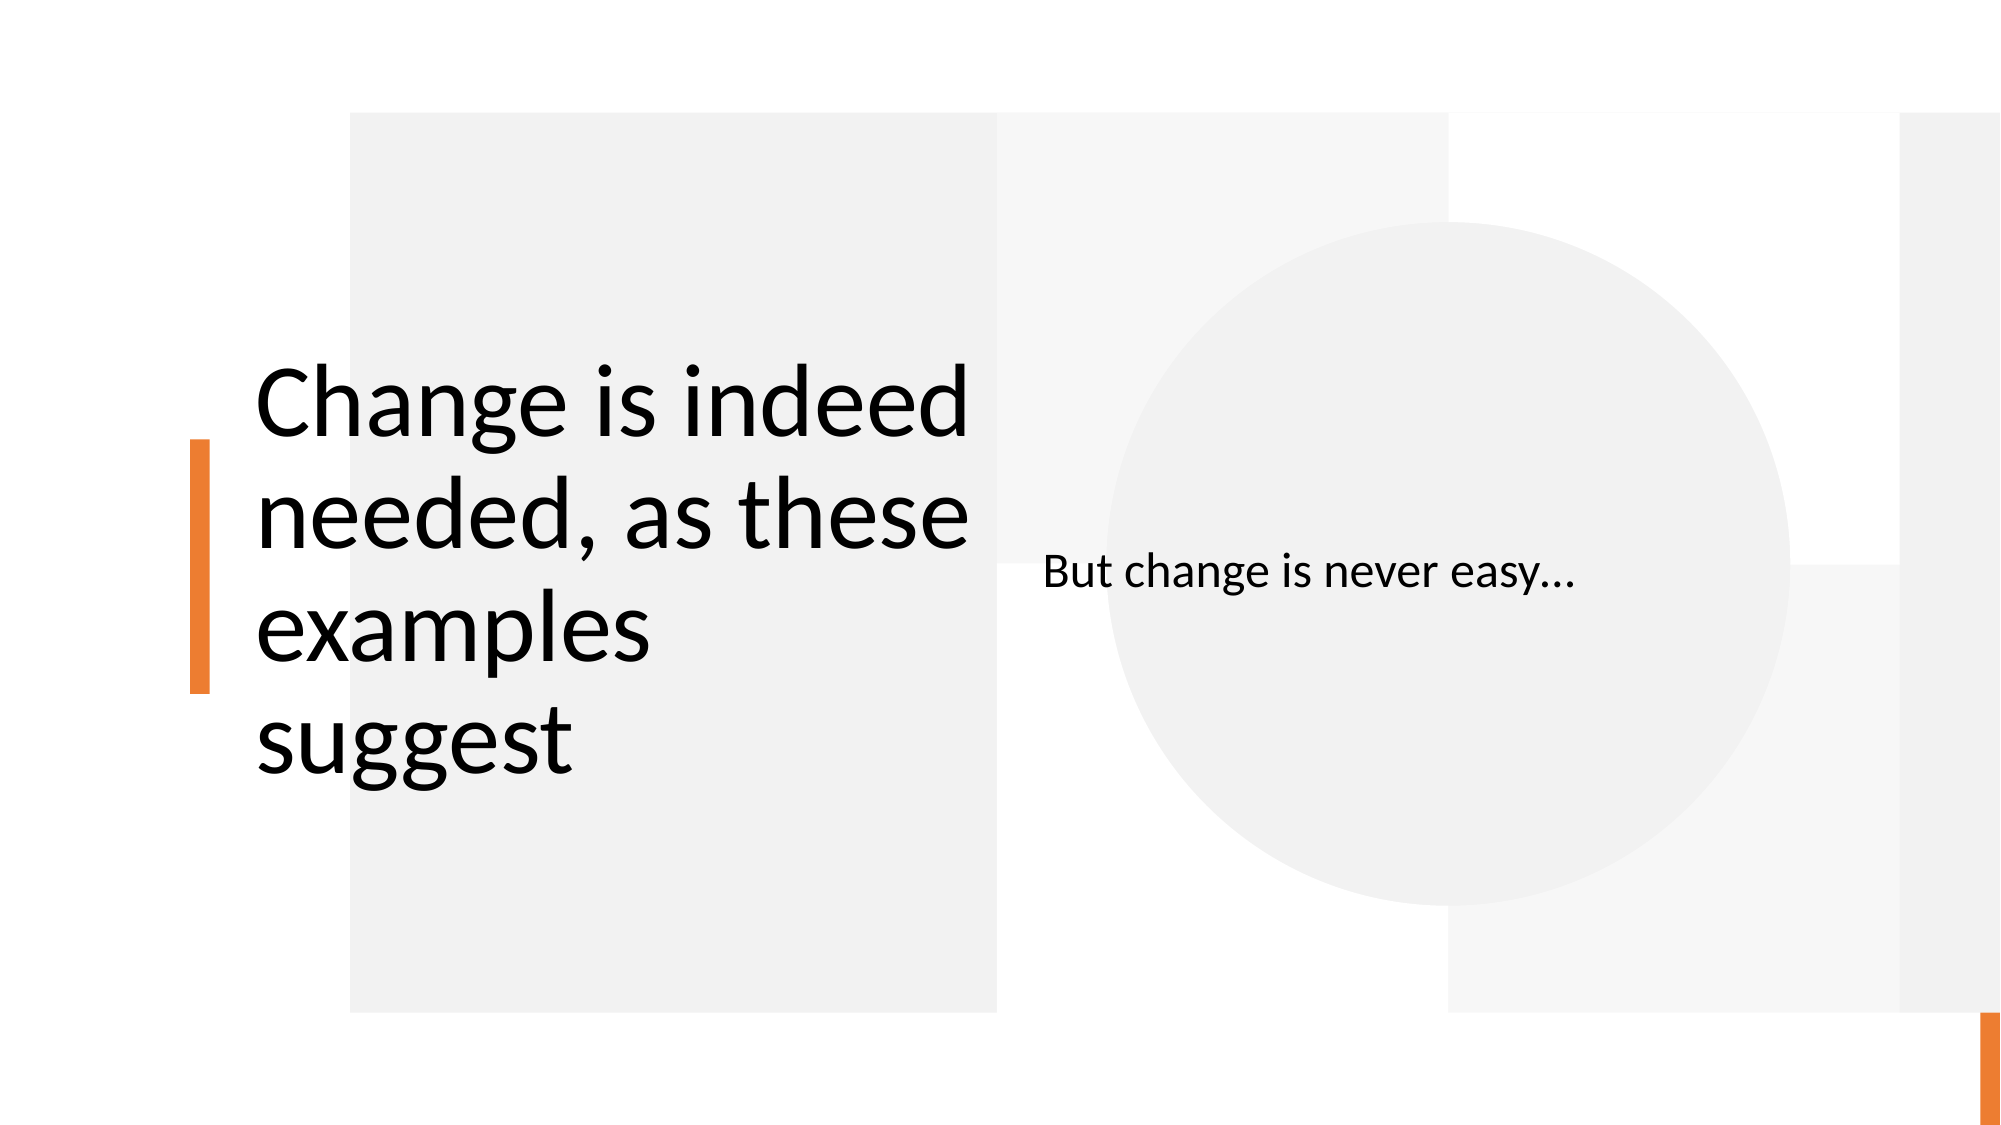

# Change is indeed needed, as these examples suggest
But change is never easy…